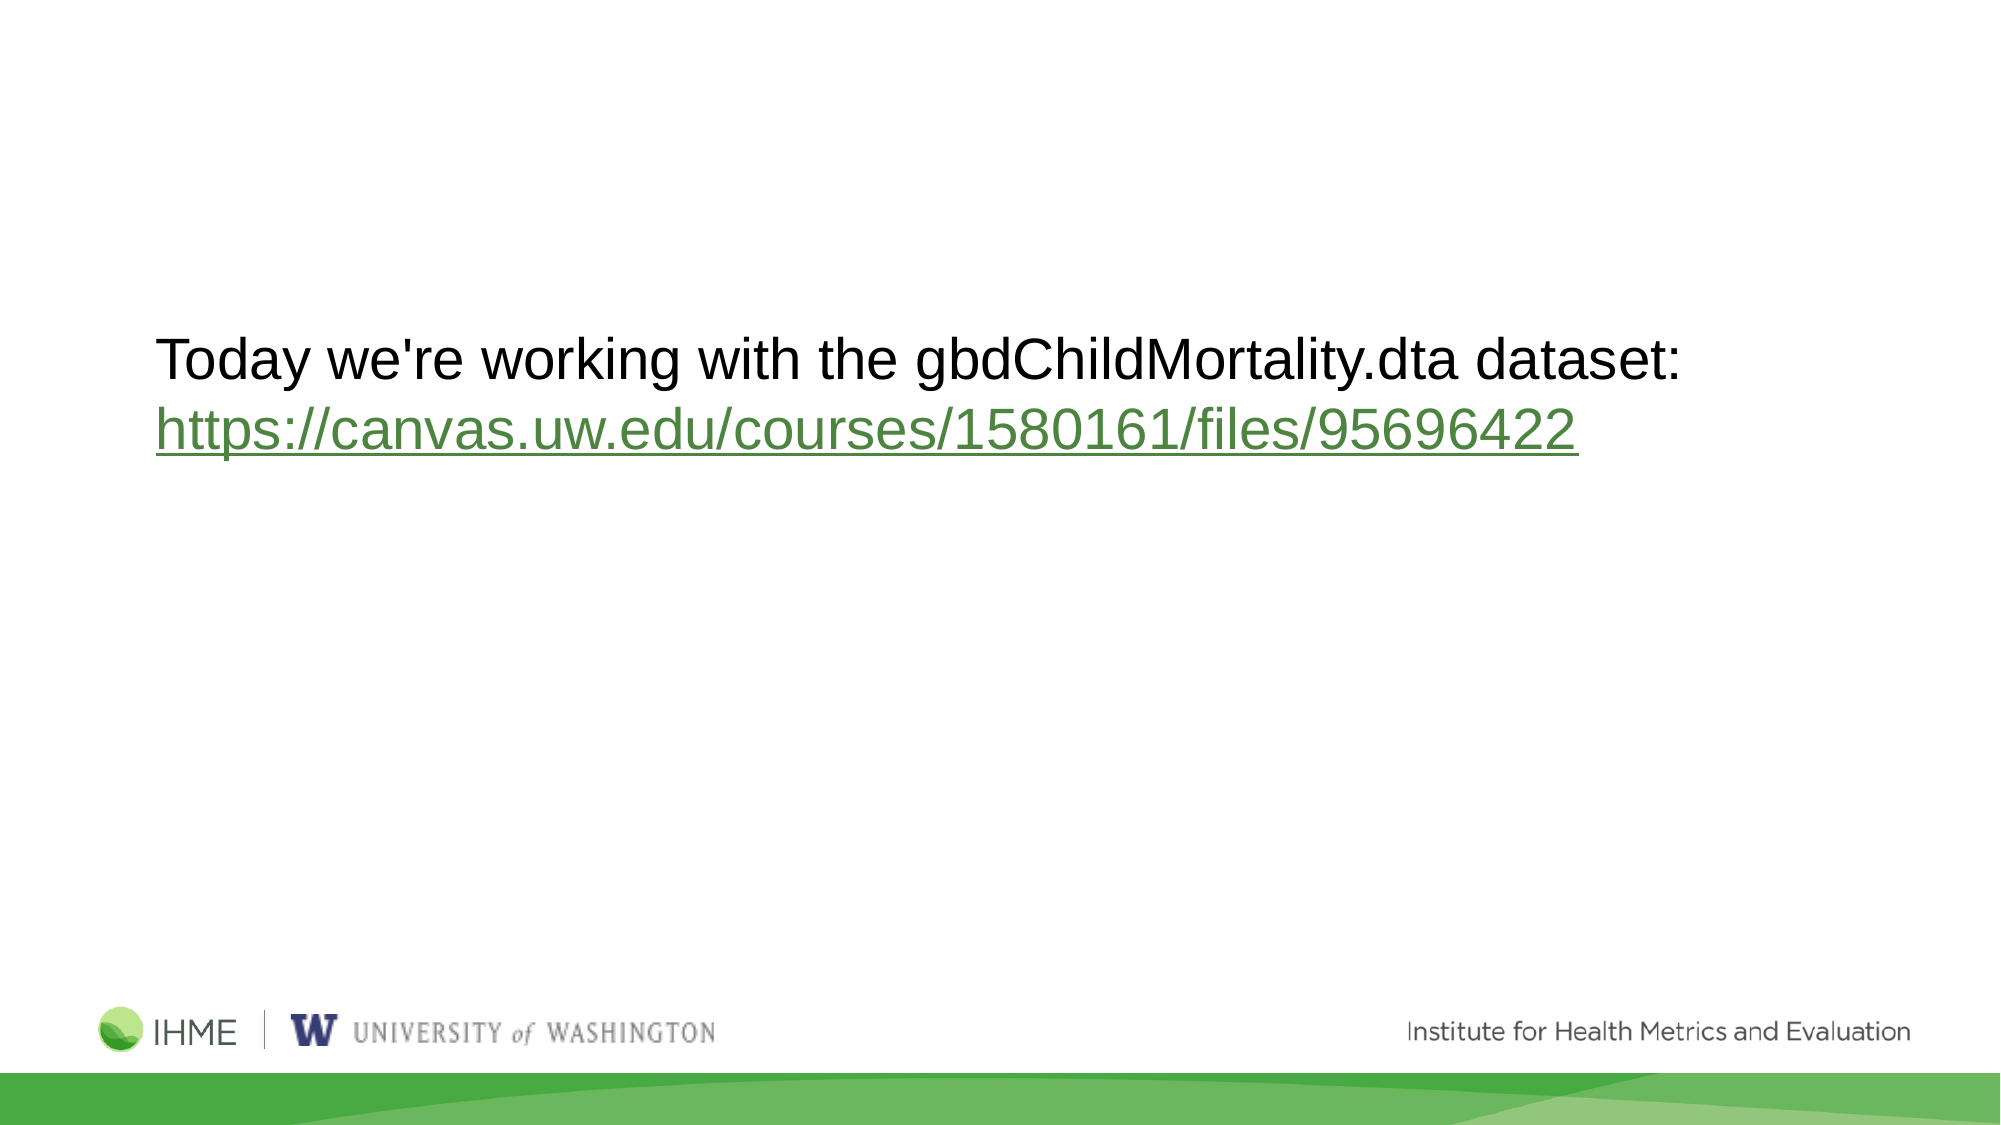

Today we're working with the gbdChildMortality.dta dataset:
https://canvas.uw.edu/courses/1580161/files/95696422